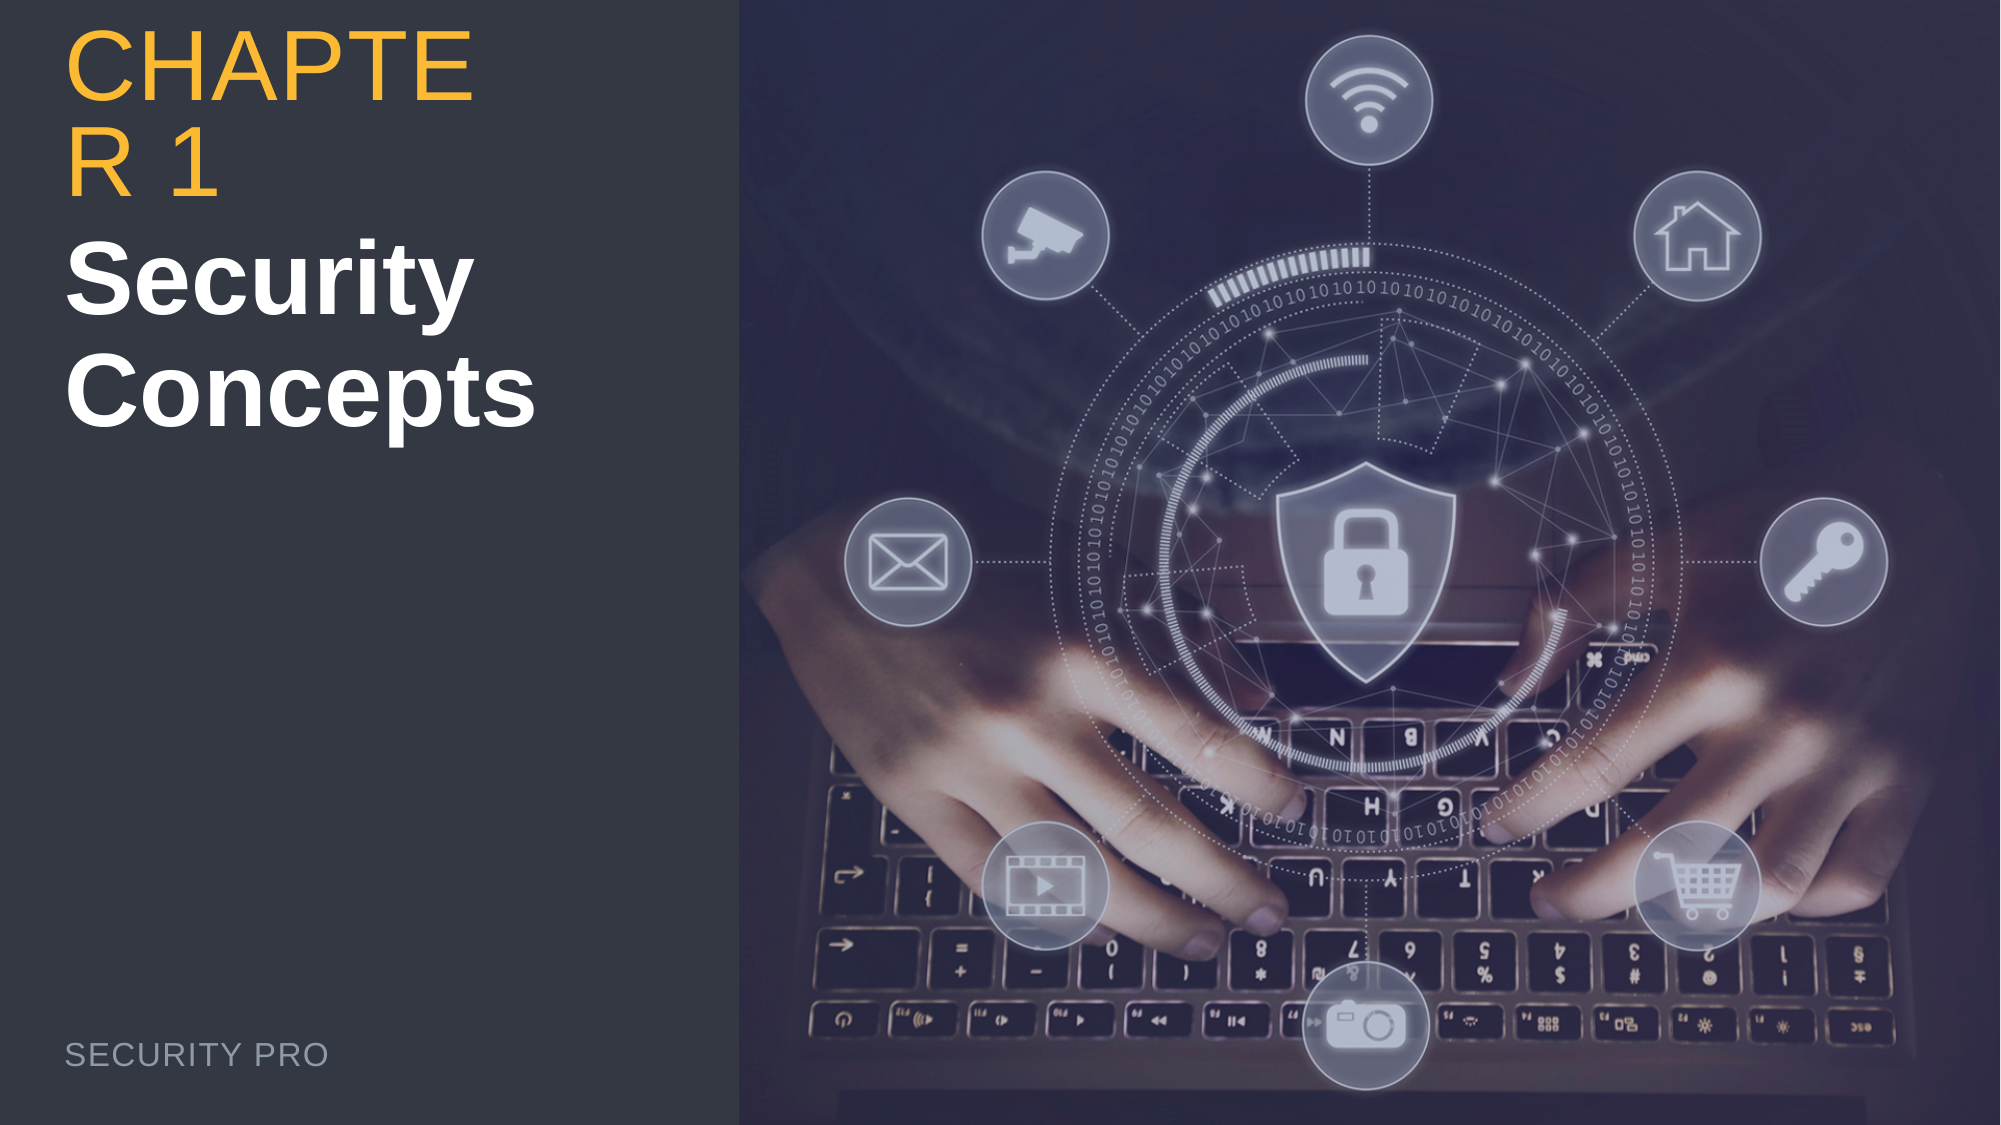

Chapter 1
# Security Concepts
Security Pro